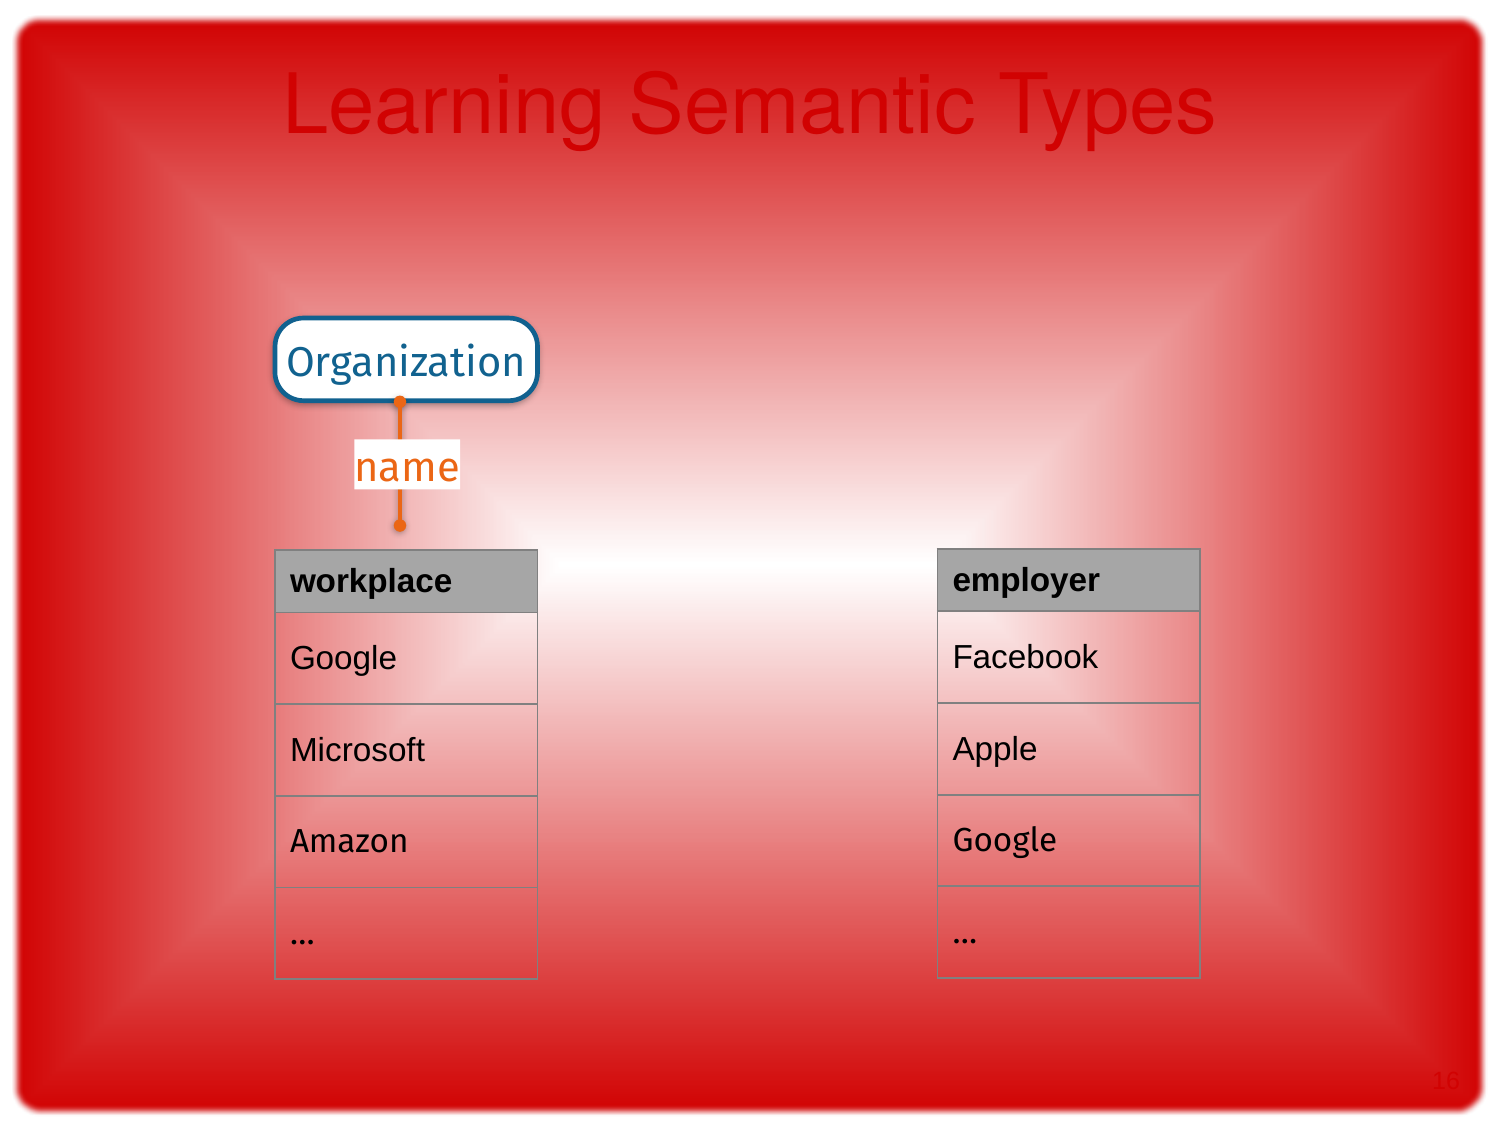

# Learning Semantic Types
Organization
name
| employer |
| --- |
| Facebook |
| Apple |
| Google |
| … |
| workplace |
| --- |
| Google |
| Microsoft |
| Amazon |
| … |
16